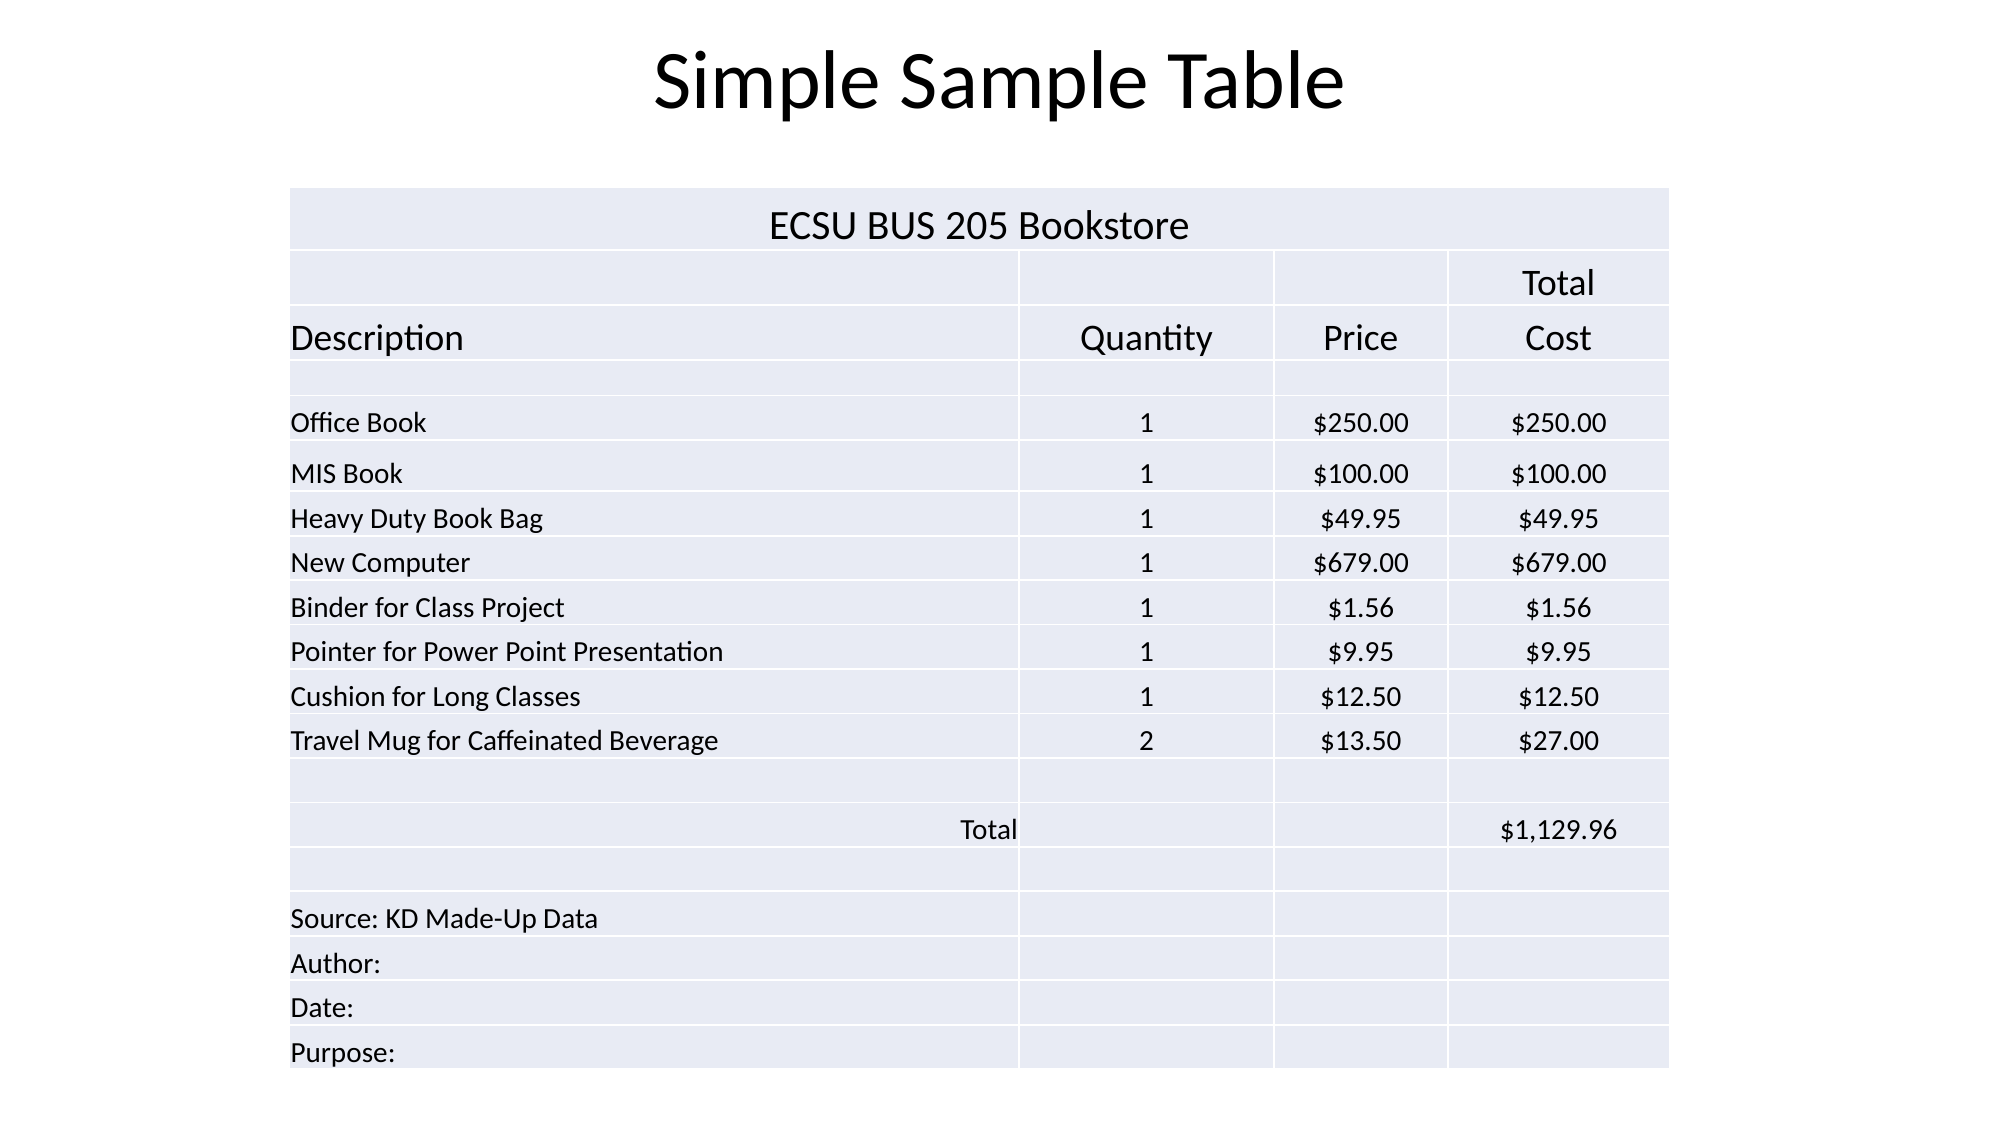

# Simple Sample Table
| ECSU BUS 205 Bookstore |  |  |  |
| --- | --- | --- | --- |
|  |  |  | Total |
| Description | Quantity | Price | Cost |
|  |  |  |  |
| Office Book | 1 | $250.00 | $250.00 |
| MIS Book | 1 | $100.00 | $100.00 |
| Heavy Duty Book Bag | 1 | $49.95 | $49.95 |
| New Computer | 1 | $679.00 | $679.00 |
| Binder for Class Project | 1 | $1.56 | $1.56 |
| Pointer for Power Point Presentation | 1 | $9.95 | $9.95 |
| Cushion for Long Classes | 1 | $12.50 | $12.50 |
| Travel Mug for Caffeinated Beverage | 2 | $13.50 | $27.00 |
|  |  |  |  |
| Total |  |  | $1,129.96 |
|  |  |  |  |
| Source: KD Made-Up Data |  |  |  |
| Author: |  |  |  |
| Date: |  |  |  |
| Purpose: |  |  |  |